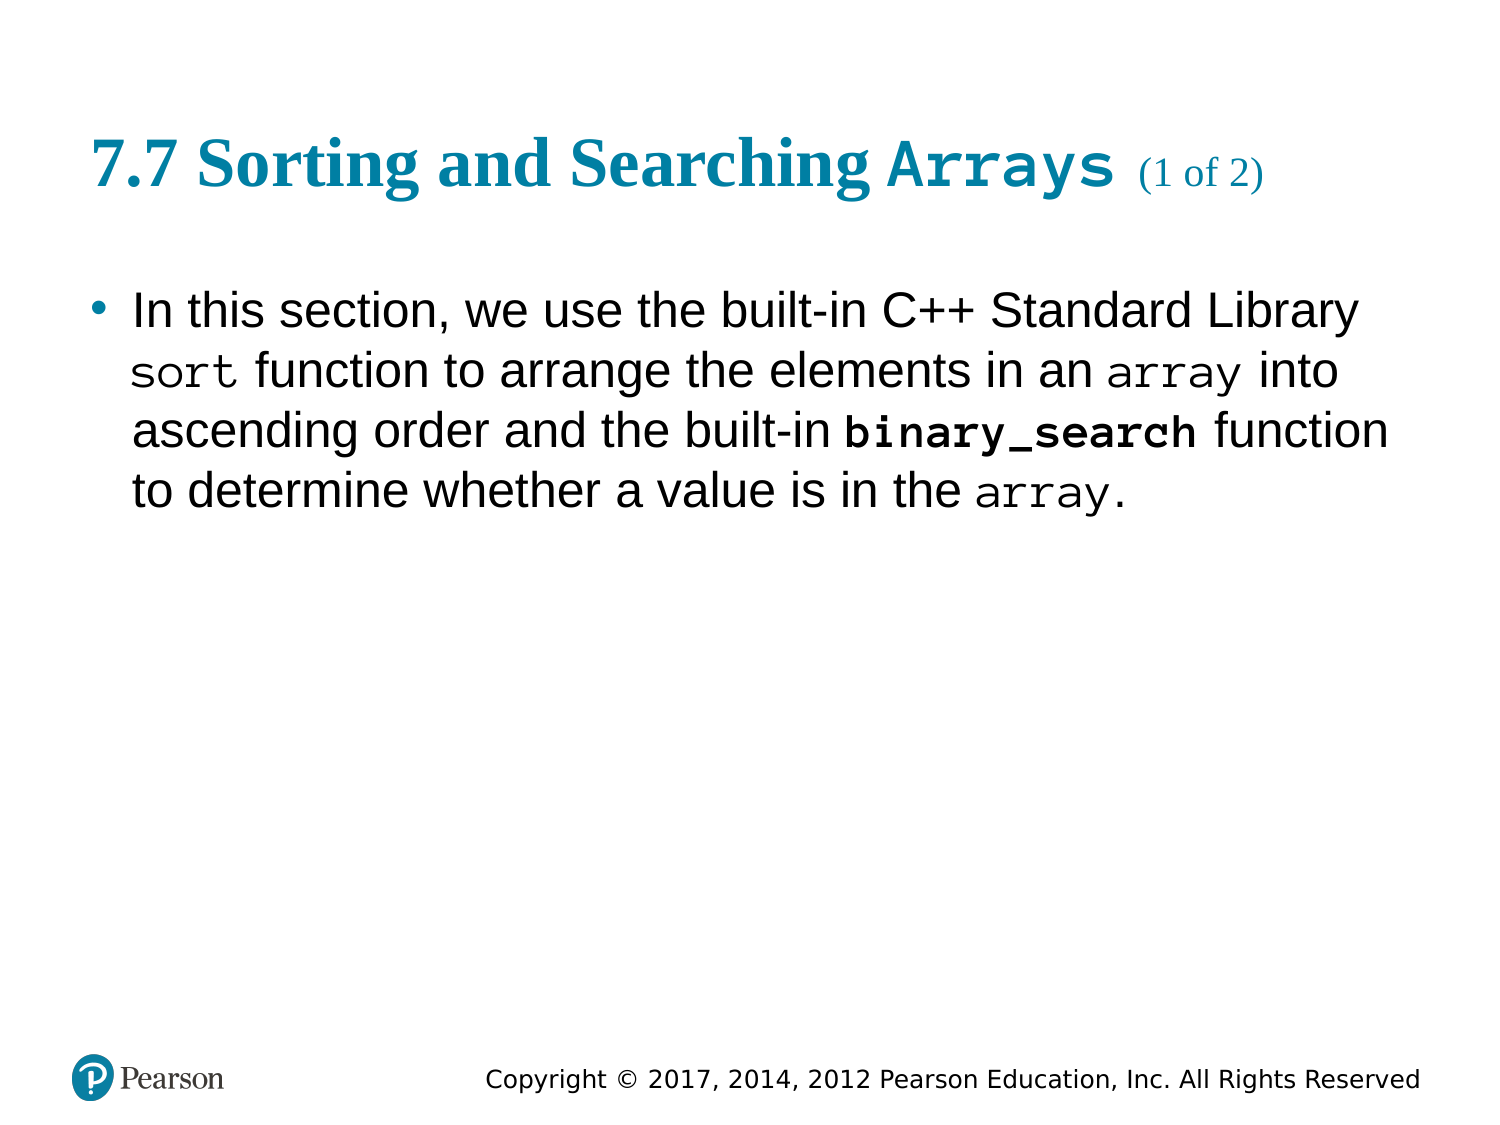

# 7.7 Sorting and Searching Arrays (1 of 2)
In this section, we use the built-in C++ Standard Library sort function to arrange the elements in an array into ascending order and the built-in binary_search function to determine whether a value is in the array.